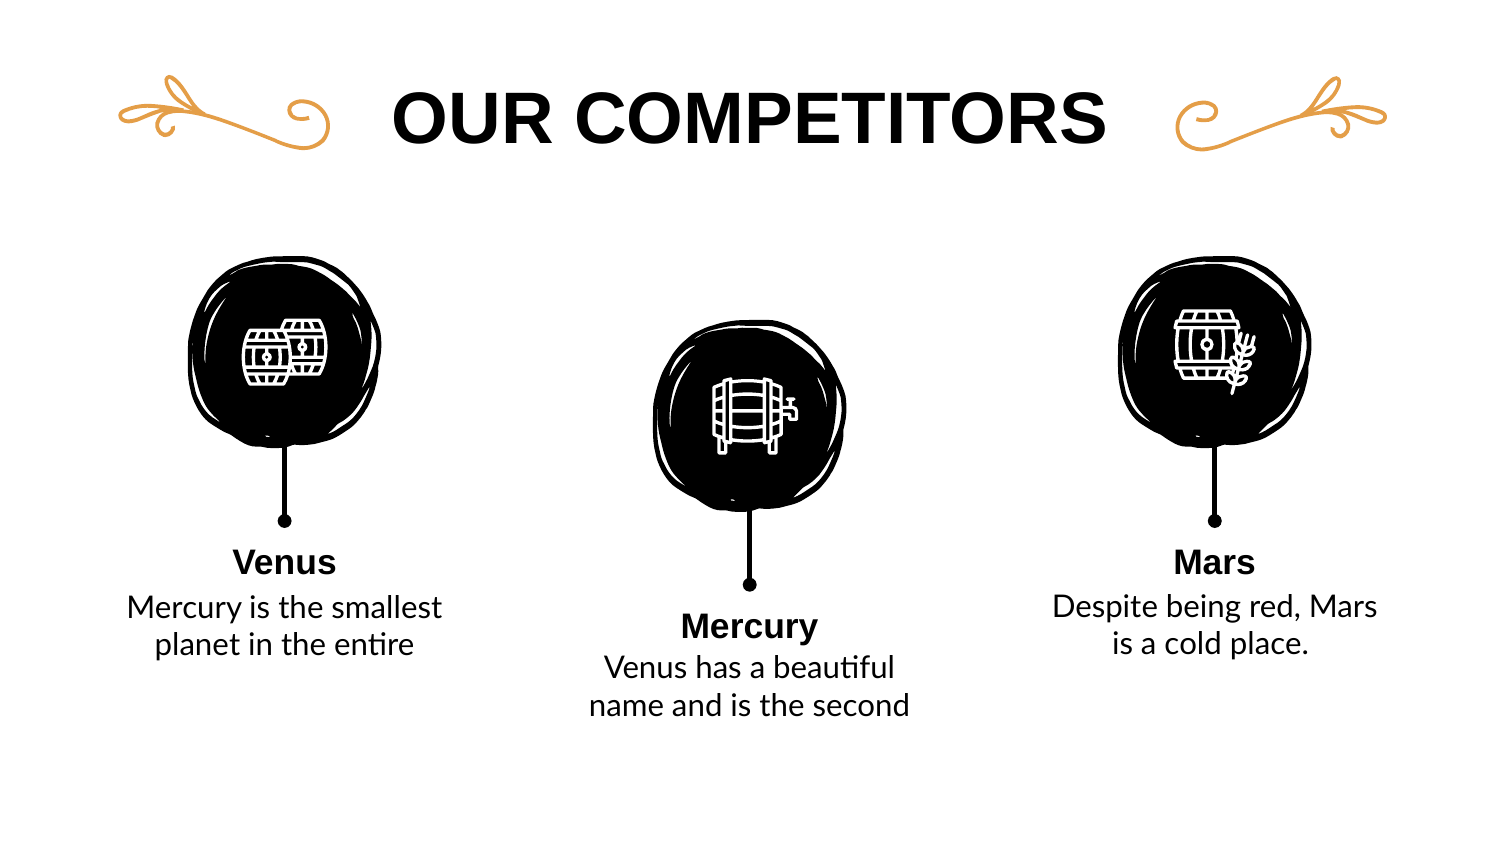

# OUR COMPETITORS

Venus
Mars
Despite being red, Mars is a cold place.
Mercury is the smallest planet in the entire
Mercury
Venus has a beautiful name and is the second